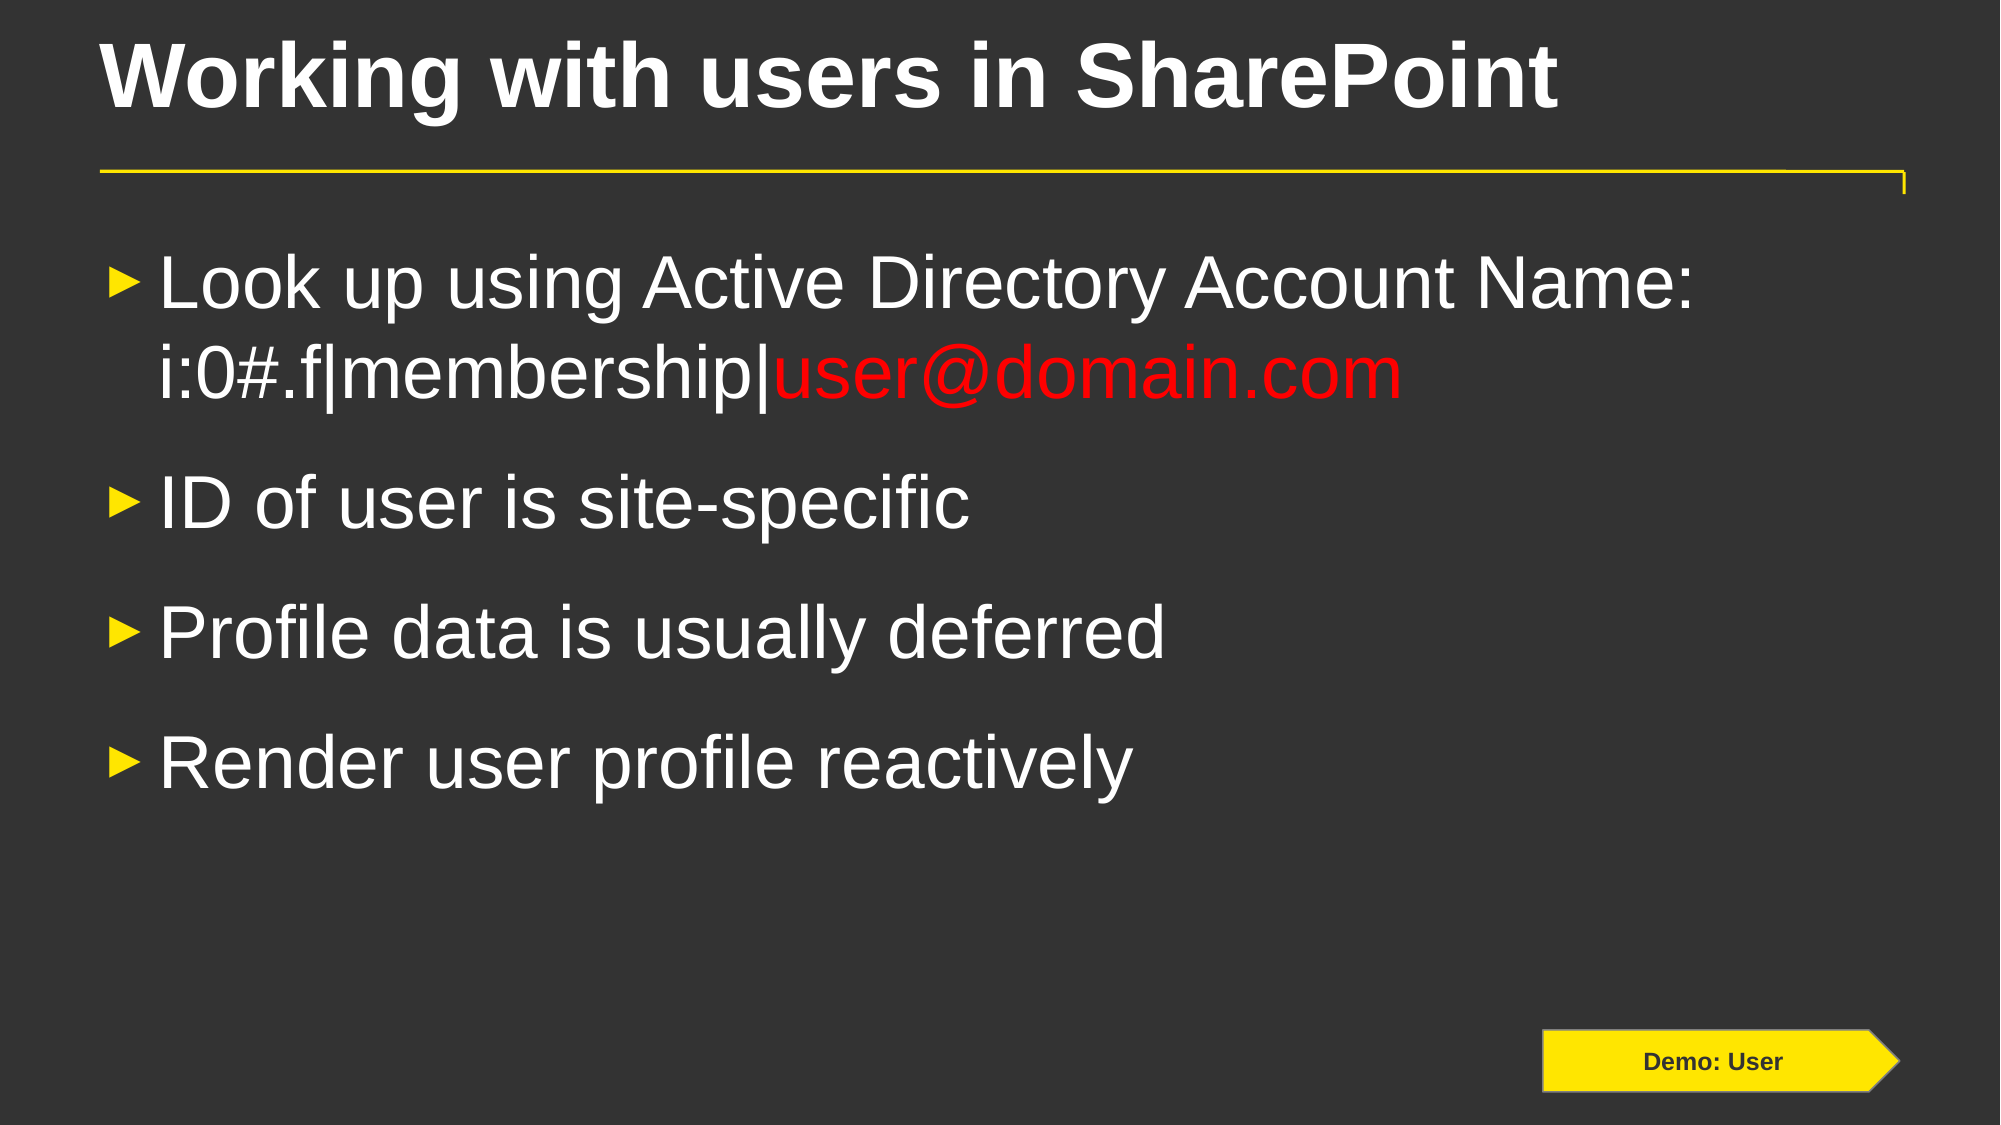

# Working with users in SharePoint
Look up using Active Directory Account Name:
i:0#.f|membership|user@domain.com
ID of user is site-specific
Profile data is usually deferred
Render user profile reactively
Demo: User